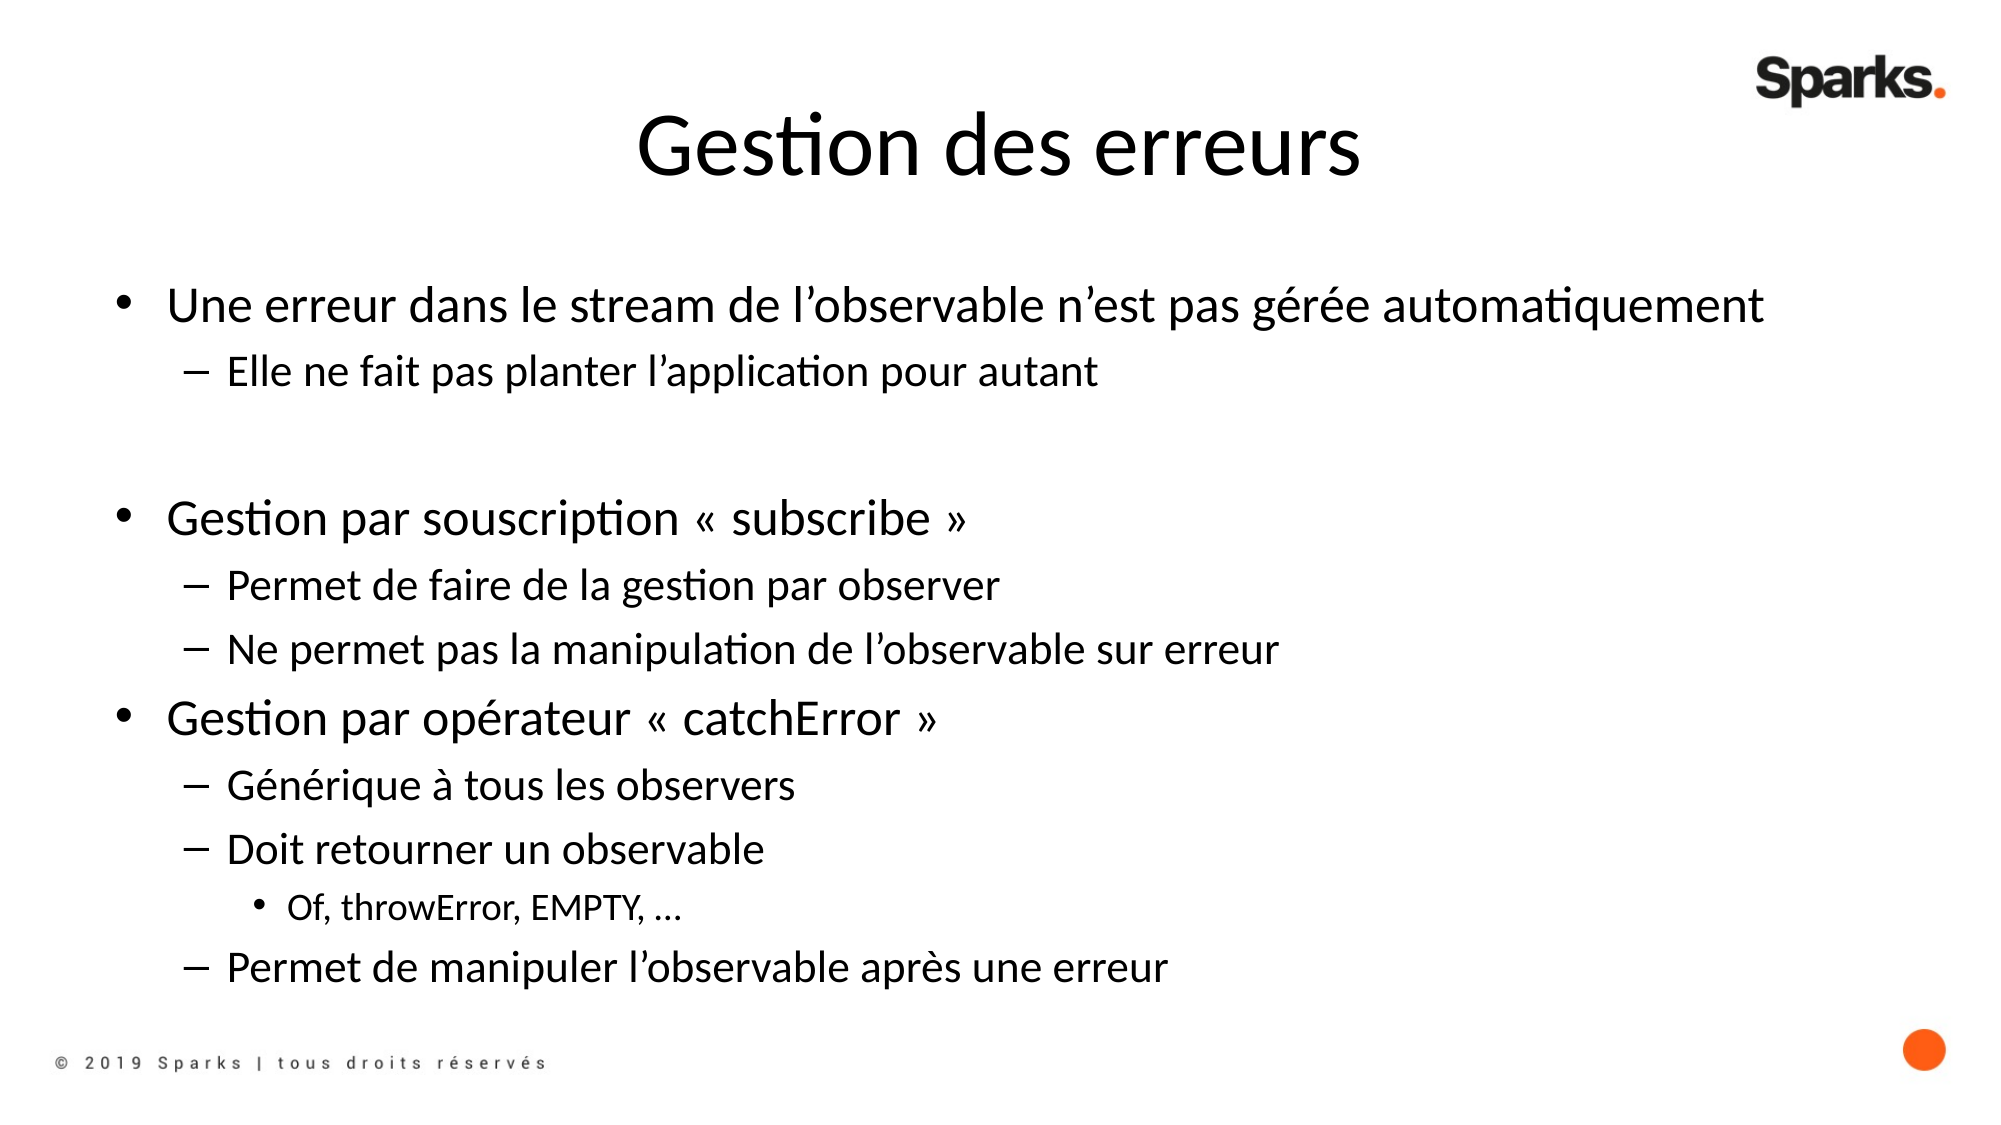

# Gestion des erreurs
Une erreur dans le stream de l’observable n’est pas gérée automatiquement
Elle ne fait pas planter l’application pour autant

Gestion par souscription « subscribe »
Permet de faire de la gestion par observer
Ne permet pas la manipulation de l’observable sur erreur
Gestion par opérateur « catchError »
Générique à tous les observers
Doit retourner un observable
Of, throwError, EMPTY, …
Permet de manipuler l’observable après une erreur